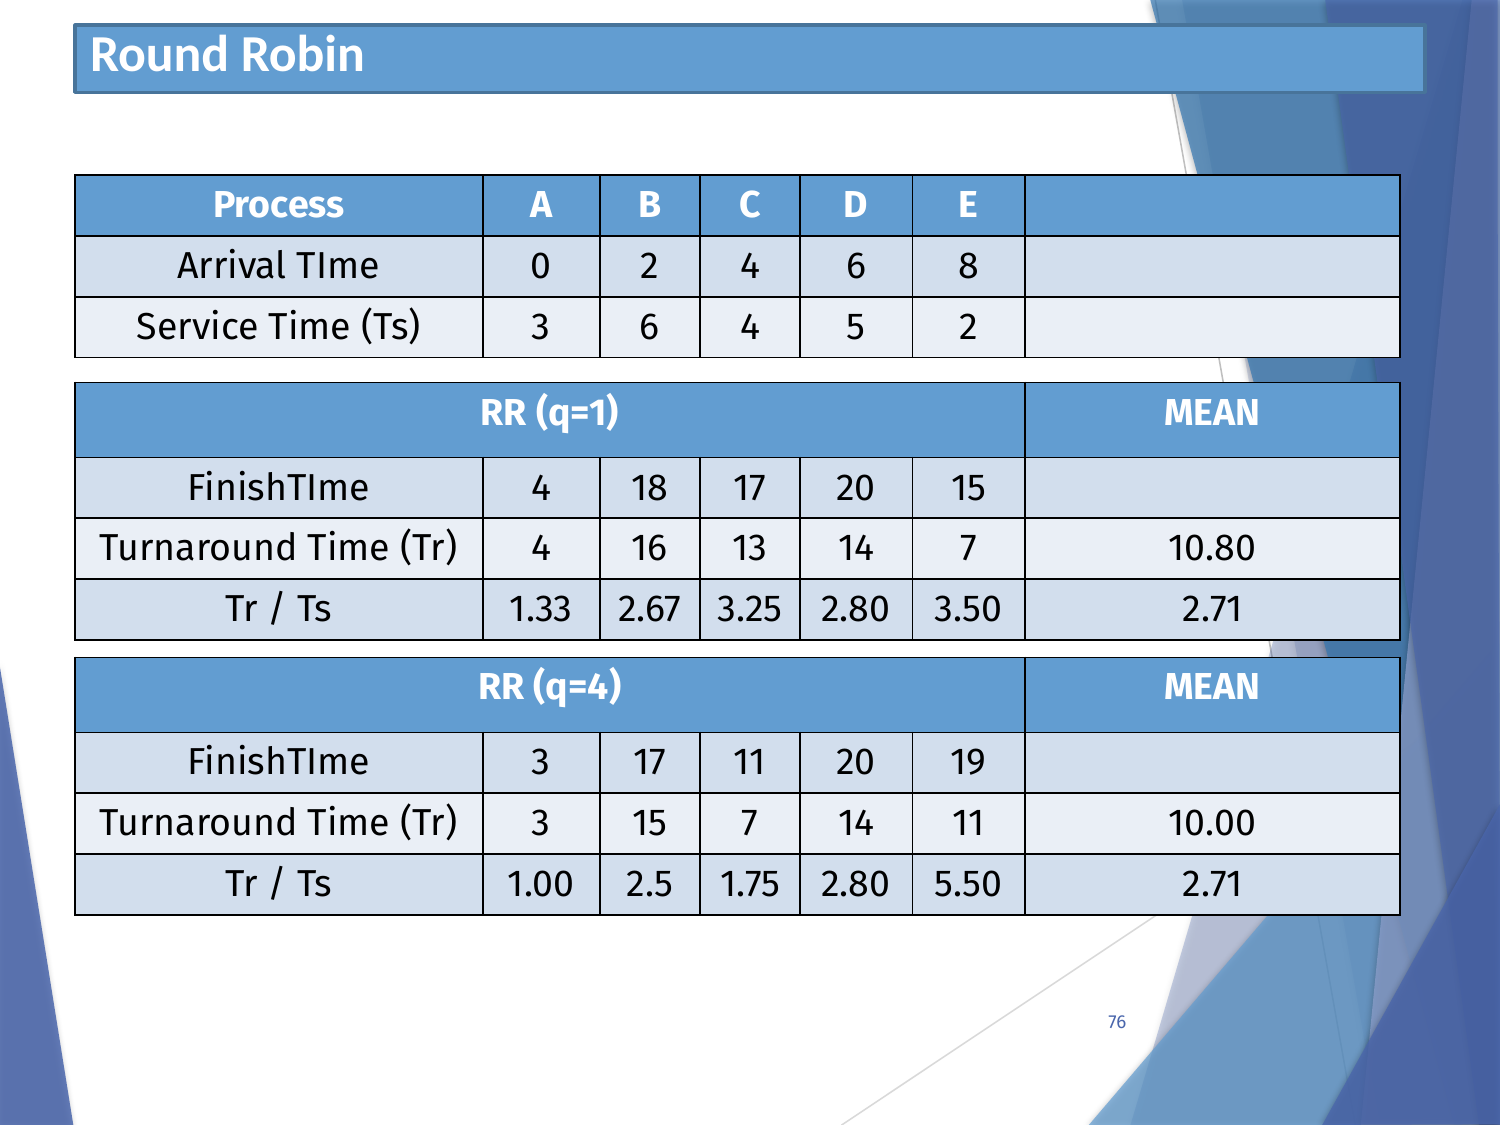

# Round Robin
| Process | A | B | C | D | E |  |
| --- | --- | --- | --- | --- | --- | --- |
| Arrival TIme | 0 | 2 | 4 | 6 | 8 |  |
| Service Time (Ts) | 3 | 6 | 4 | 5 | 2 |  |
| RR (q=1) |  |  |  |  |  | MEAN |
| --- | --- | --- | --- | --- | --- | --- |
| FinishTIme | 4 | 18 | 17 | 20 | 15 |  |
| Turnaround Time (Tr) | 4 | 16 | 13 | 14 | 7 | 10.80 |
| Tr / Ts | 1.33 | 2.67 | 3.25 | 2.80 | 3.50 | 2.71 |
| RR (q=4) |  |  |  |  |  | MEAN |
| --- | --- | --- | --- | --- | --- | --- |
| FinishTIme | 3 | 17 | 11 | 20 | 19 |  |
| Turnaround Time (Tr) | 3 | 15 | 7 | 14 | 11 | 10.00 |
| Tr / Ts | 1.00 | 2.5 | 1.75 | 2.80 | 5.50 | 2.71 |
76